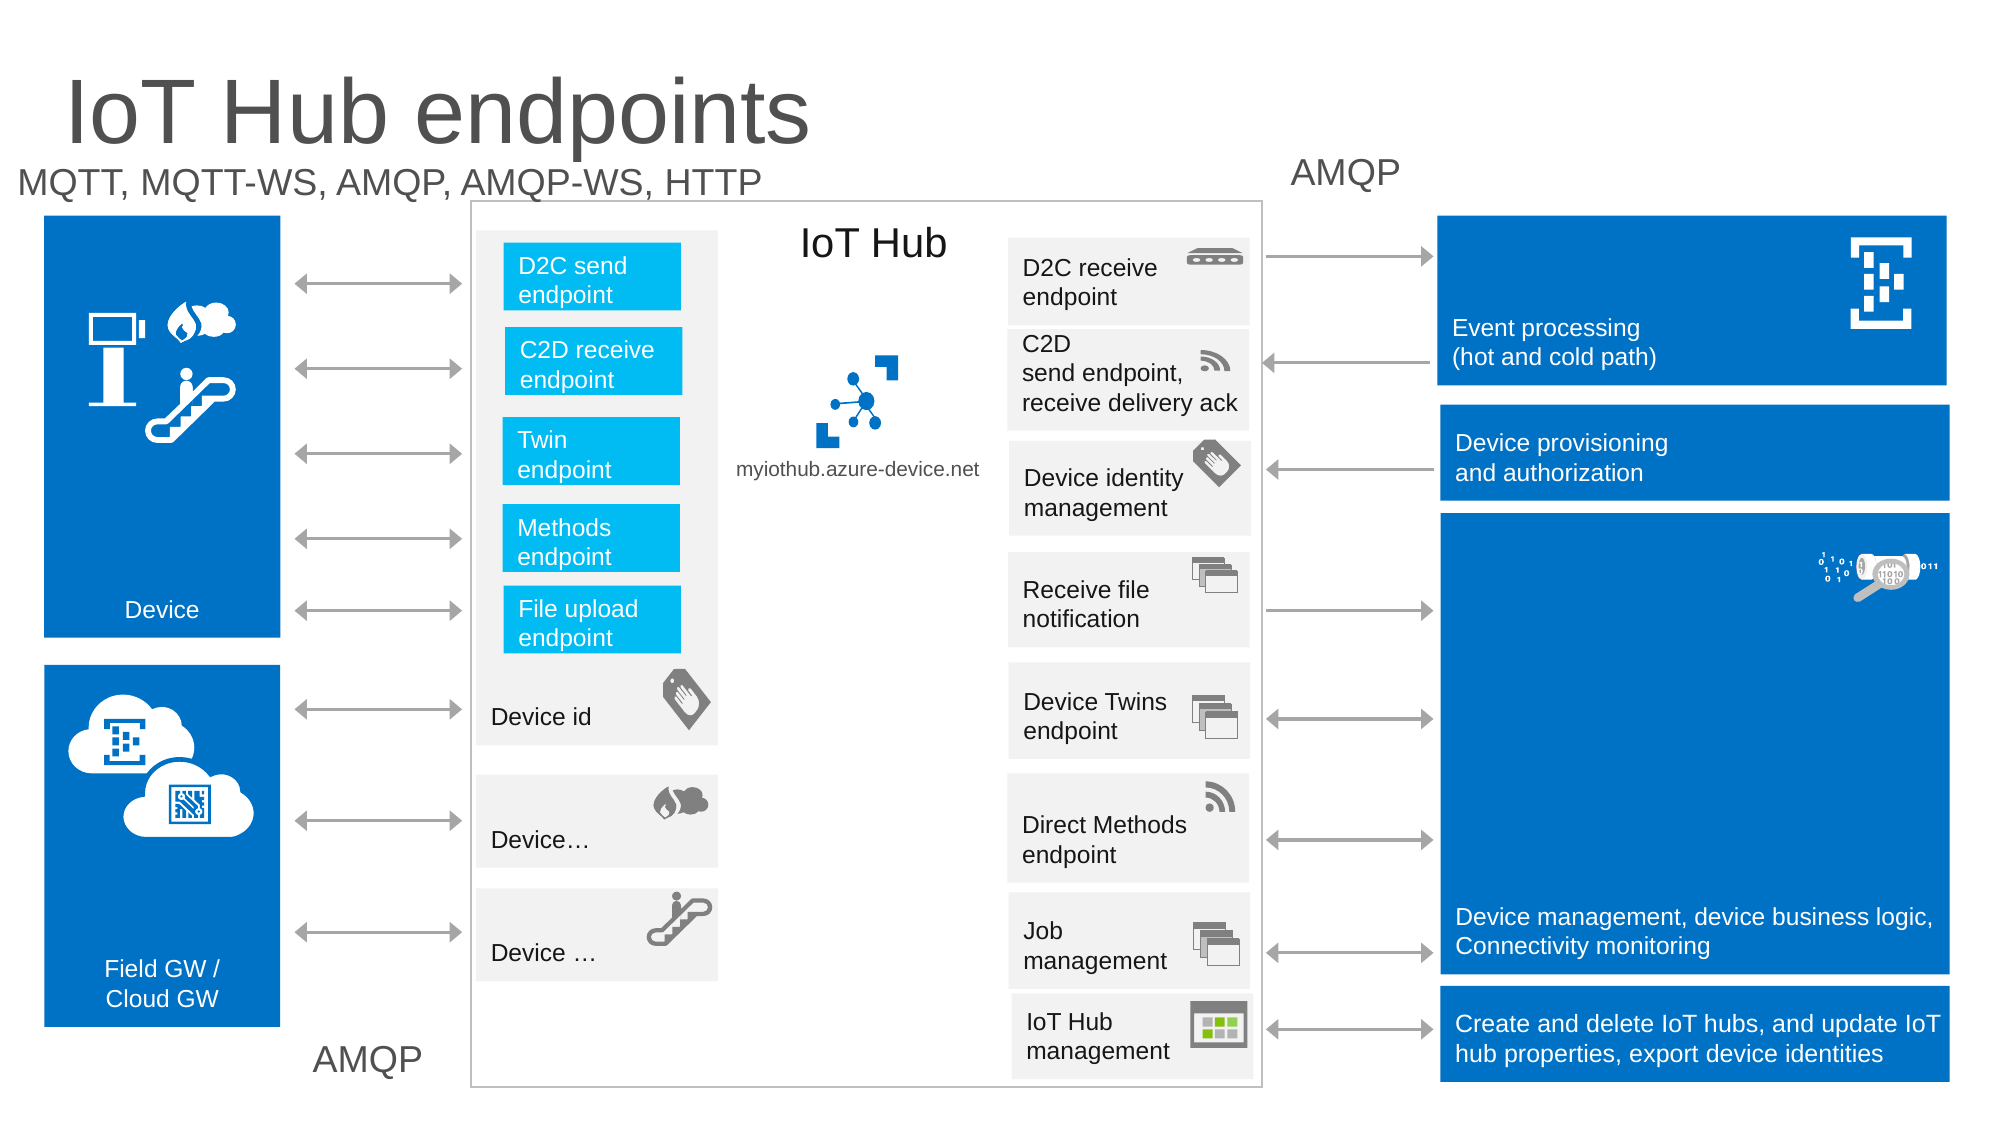

IoT Hub endpoints
AMQP
MQTT, MQTT-WS, AMQP, AMQP-WS, HTTP
IoT Hub

Device

Event processing
(hot and cold path)

Device id

D2C receive endpoint

D2C send endpoint
C2D receive
endpoint
C2D
send endpoint,
receive delivery ack

Device provisioning
and authorization
Twin endpoint

Device identity management
myiothub.azure-device.net
Methods
endpoint
Device management, device business logic,
Connectivity monitoring

Receive file notification

File upload
endpoint
Device Twins endpoint

Field GW /
Cloud GW

Direct Methods endpoint

Device…

Device …

Job
management

Create and delete IoT hubs, and update IoT hub properties, export device identities
IoT Hub management

AMQP